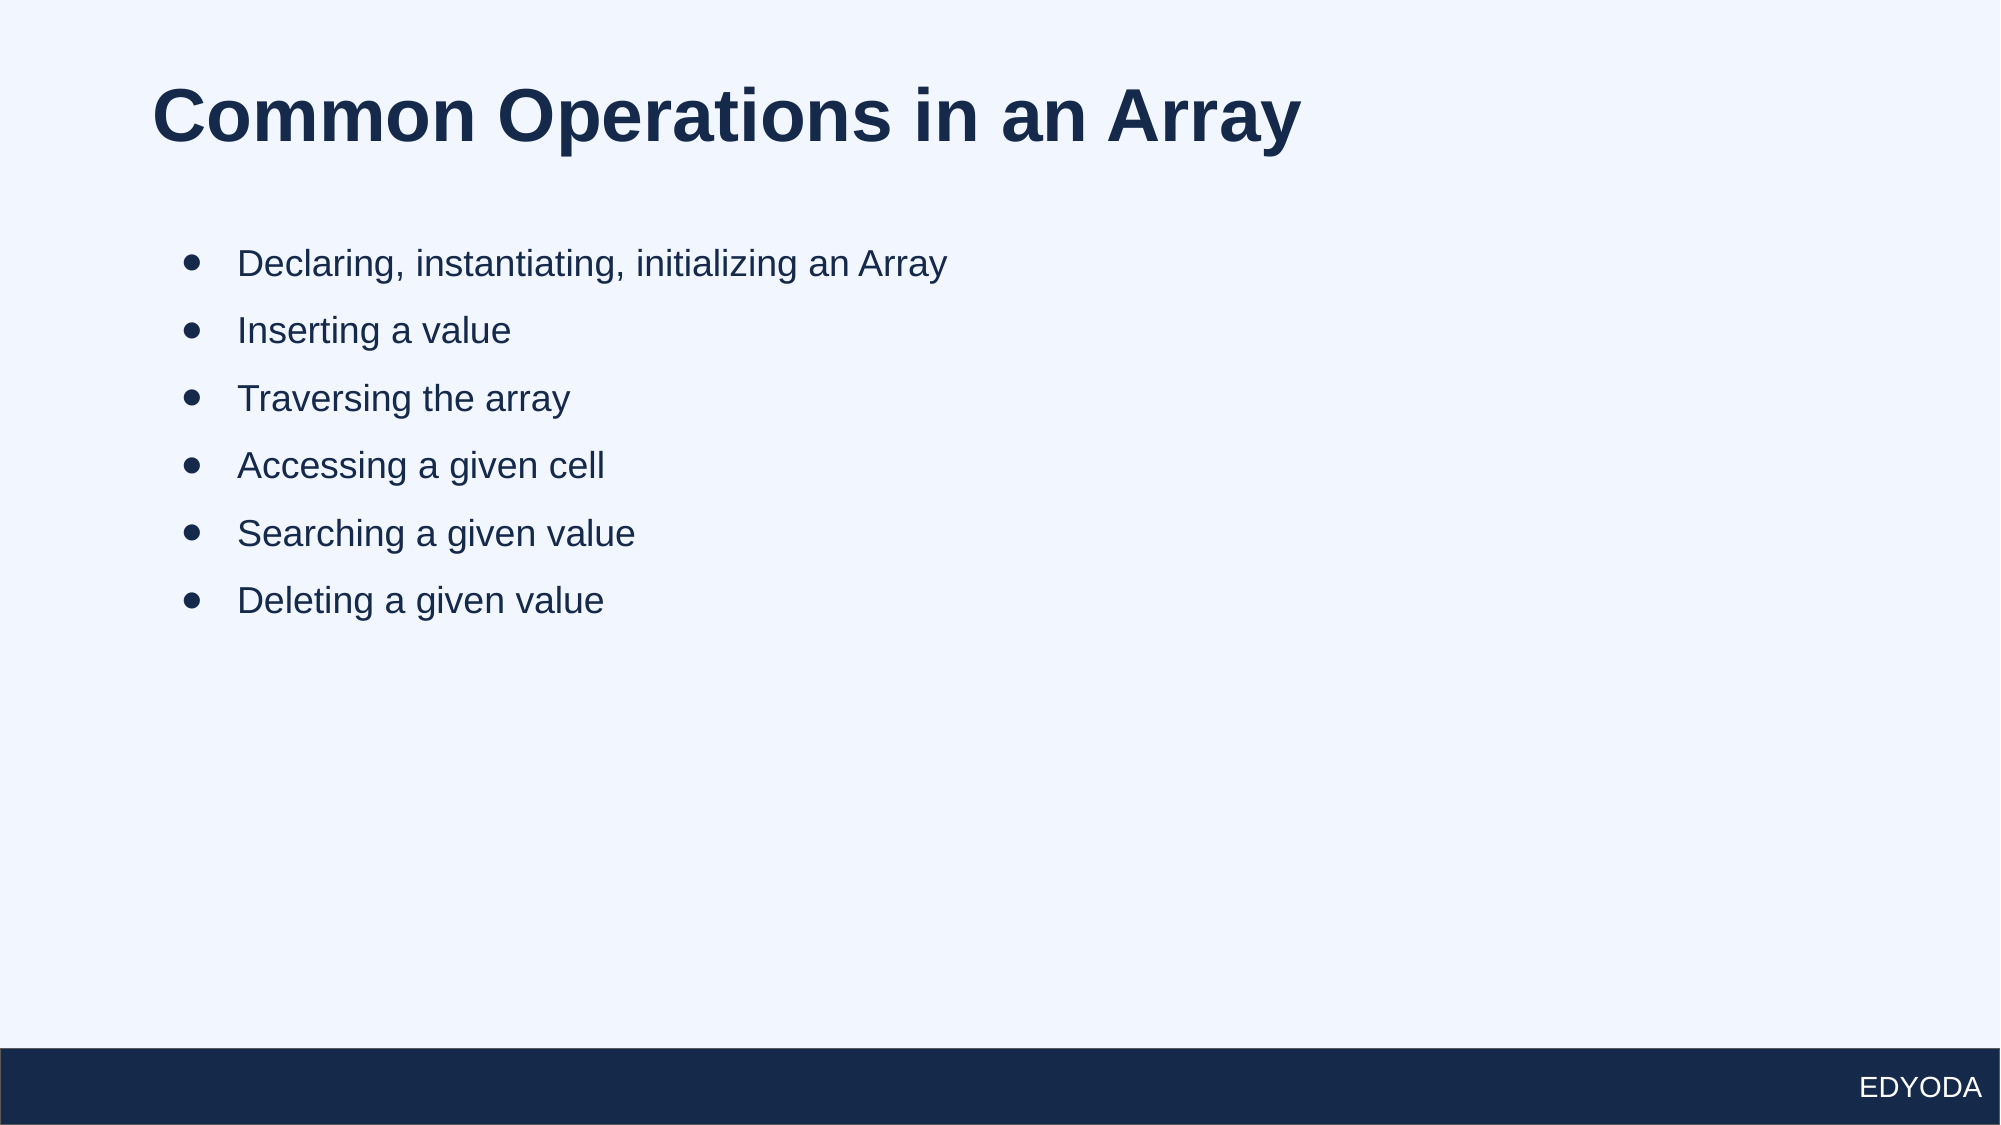

# Common Operations in an Array
Declaring, instantiating, initializing an Array
Inserting a value
Traversing the array
Accessing a given cell
Searching a given value
Deleting a given value

EDYODA